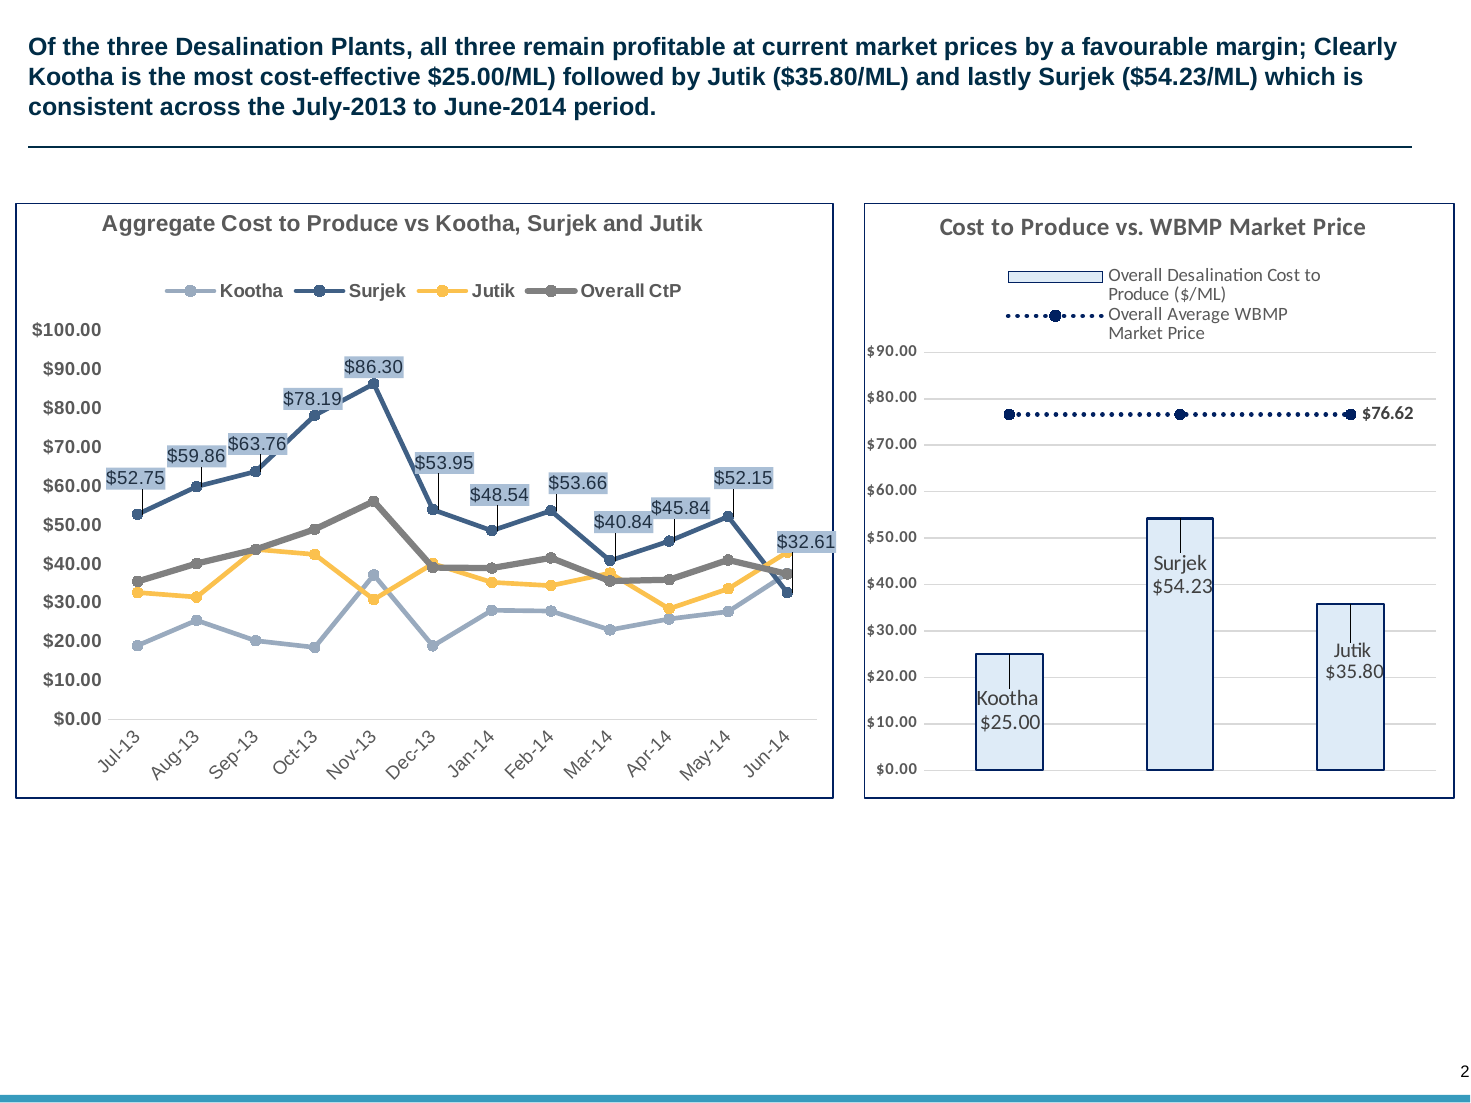

# Of the three Desalination Plants, all three remain profitable at current market prices by a favourable margin; Clearly Kootha is the most cost-effective $25.00/ML) followed by Jutik ($35.80/ML) and lastly Surjek ($54.23/ML) which is consistent across the July-2013 to June-2014 period.

### Chart: Aggregate Cost to Produce vs Kootha, Surjek and Jutik

| Category |  |  |  |  |
|---|---|---|---|---|
| Jul-13 | 19.008554460403097 | 52.749704483604205 | 32.6443957213097 | 35.4895180180268 |
| Aug-13 | 25.49217262305256 | 59.8638788133856 | 31.479124229144556 | 40.083392414844866 |
| Sep-13 | 20.24643081435637 | 63.76269028292973 | 43.71643037678593 | 43.72324919316083 |
| Oct-13 | 18.538208897820557 | 78.18847272475335 | 42.43746104752959 | 48.88663635634194 |
| Nov-13 | 37.17318873459212 | 86.29656511906224 | 30.83230682224963 | 56.08810223022739 |
| Dec-13 | 18.926571259334377 | 53.94835357313447 | 40.056607121314855 | 39.04484205371901 |
| Jan-14 | 28.088710165040506 | 48.54053190701133 | 35.252643432800426 | 38.91851417405534 |
| Feb-14 | 27.869870996564565 | 53.6634853464152 | 34.40970474928254 | 41.543319627670584 |
| Mar-14 | 23.038875551690033 | 40.836500744441324 | 37.62579374746247 | 35.58592682037435 |
| Apr-14 | 25.83514265328515 | 45.84077798934759 | 28.473377116074253 | 35.92820836041636 |
| May-14 | 27.720966236714666 | 52.15056777763202 | 33.59781913685286 | 41.01391375828682 |
| Jun-14 | 37.5425260650459 | 32.611103369040954 | 43.016148904686304 | 37.41827865358728 |

### Chart: Cost to Produce vs. WBMP Market Price

| Category |  |  |
|---|---|---|